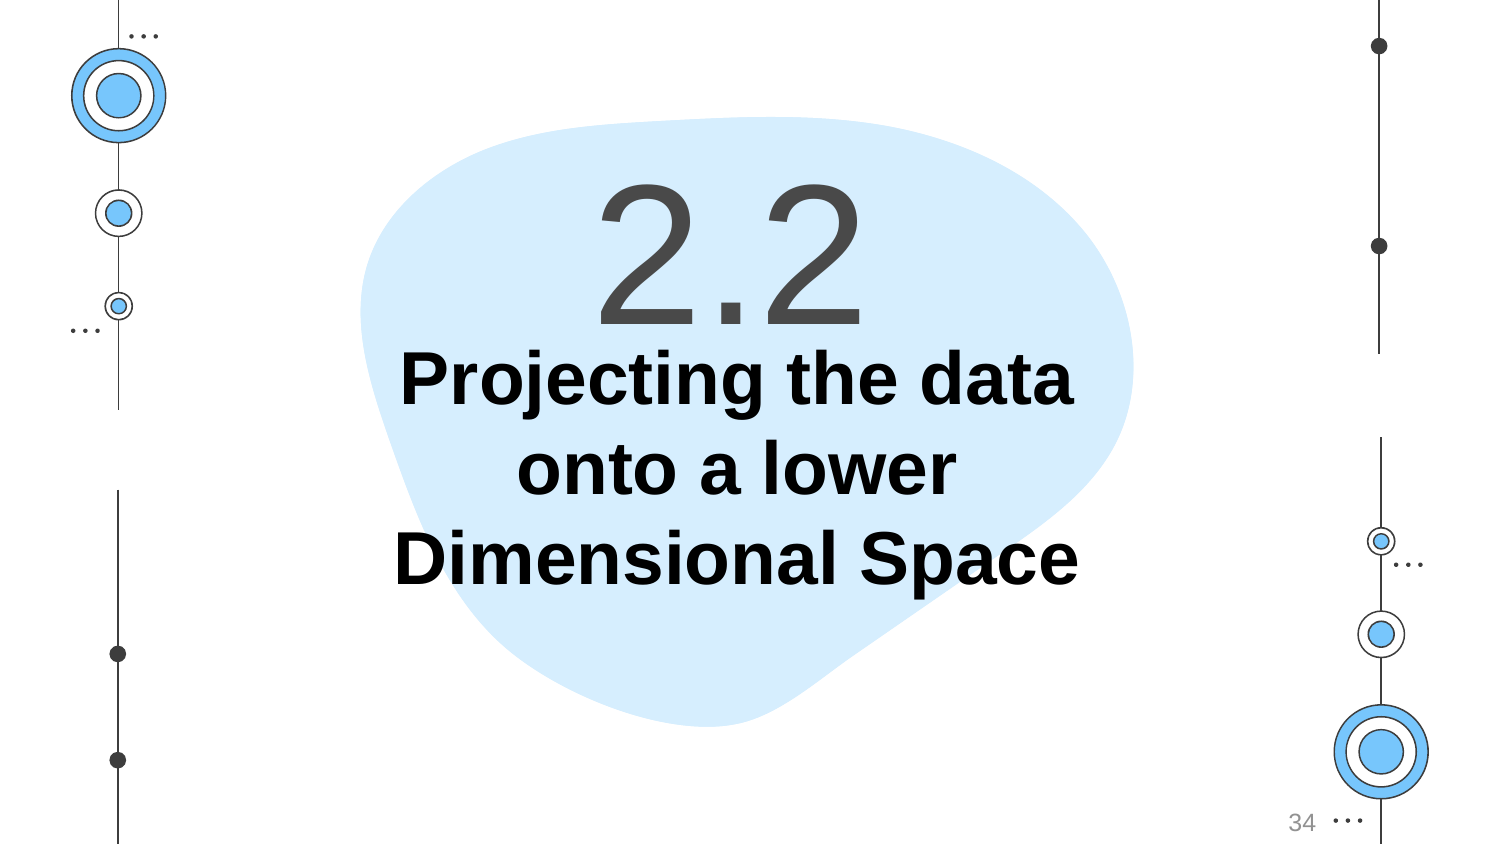

2.2
# Projecting the data onto a lower Dimensional Space
34